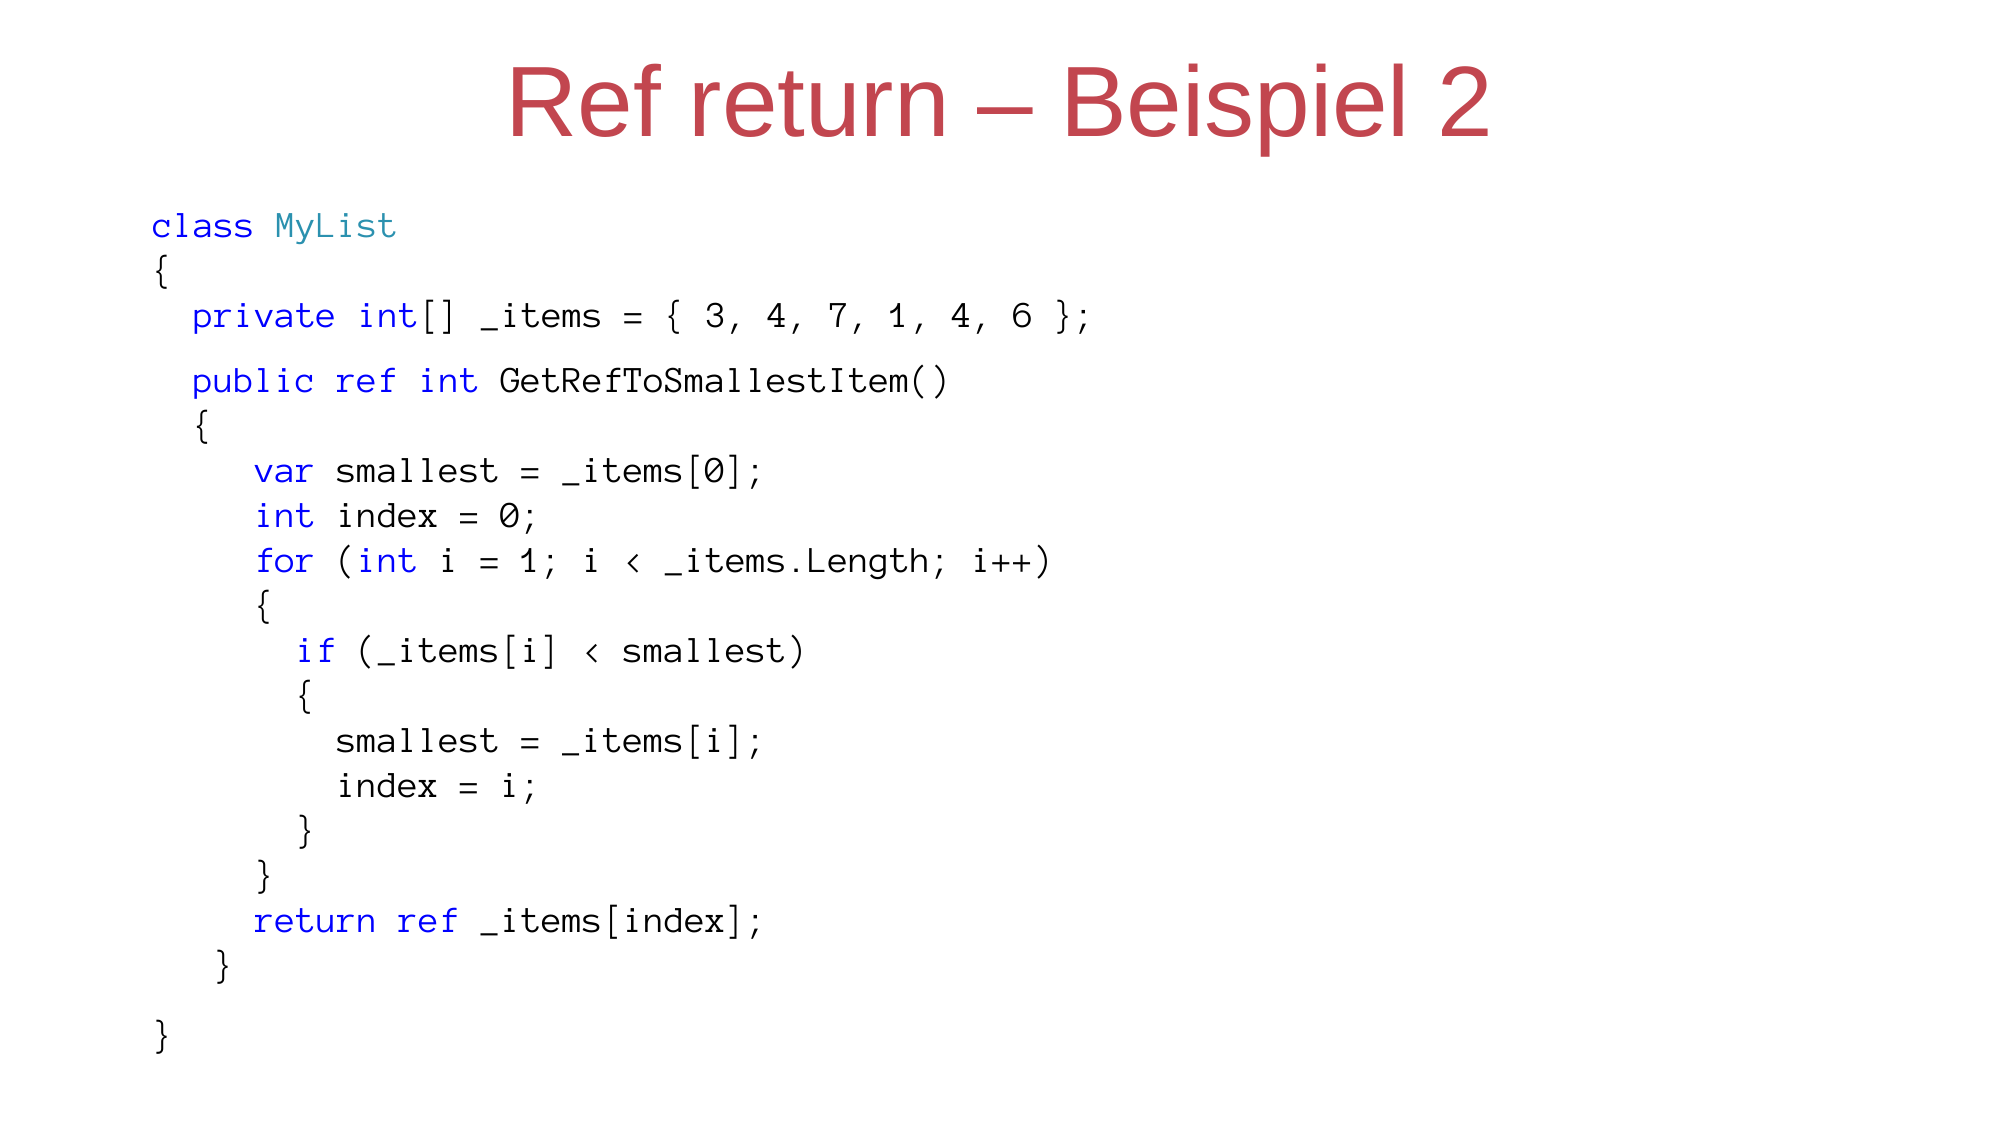

# Ref return – Beispiel 2
class MyList
{
  private int[] _items = { 3, 4, 7, 1, 4, 6 };

}

 public ref int GetRefToSmallestItem()
 {
    var smallest = _items[0];
    int index = 0;
    for (int i = 1; i < _items.Length; i++)
    {
      if (_items[i] < smallest)
      {
        smallest = _items[i];
        index = i;
      }
    }
    return ref _items[index];
  }